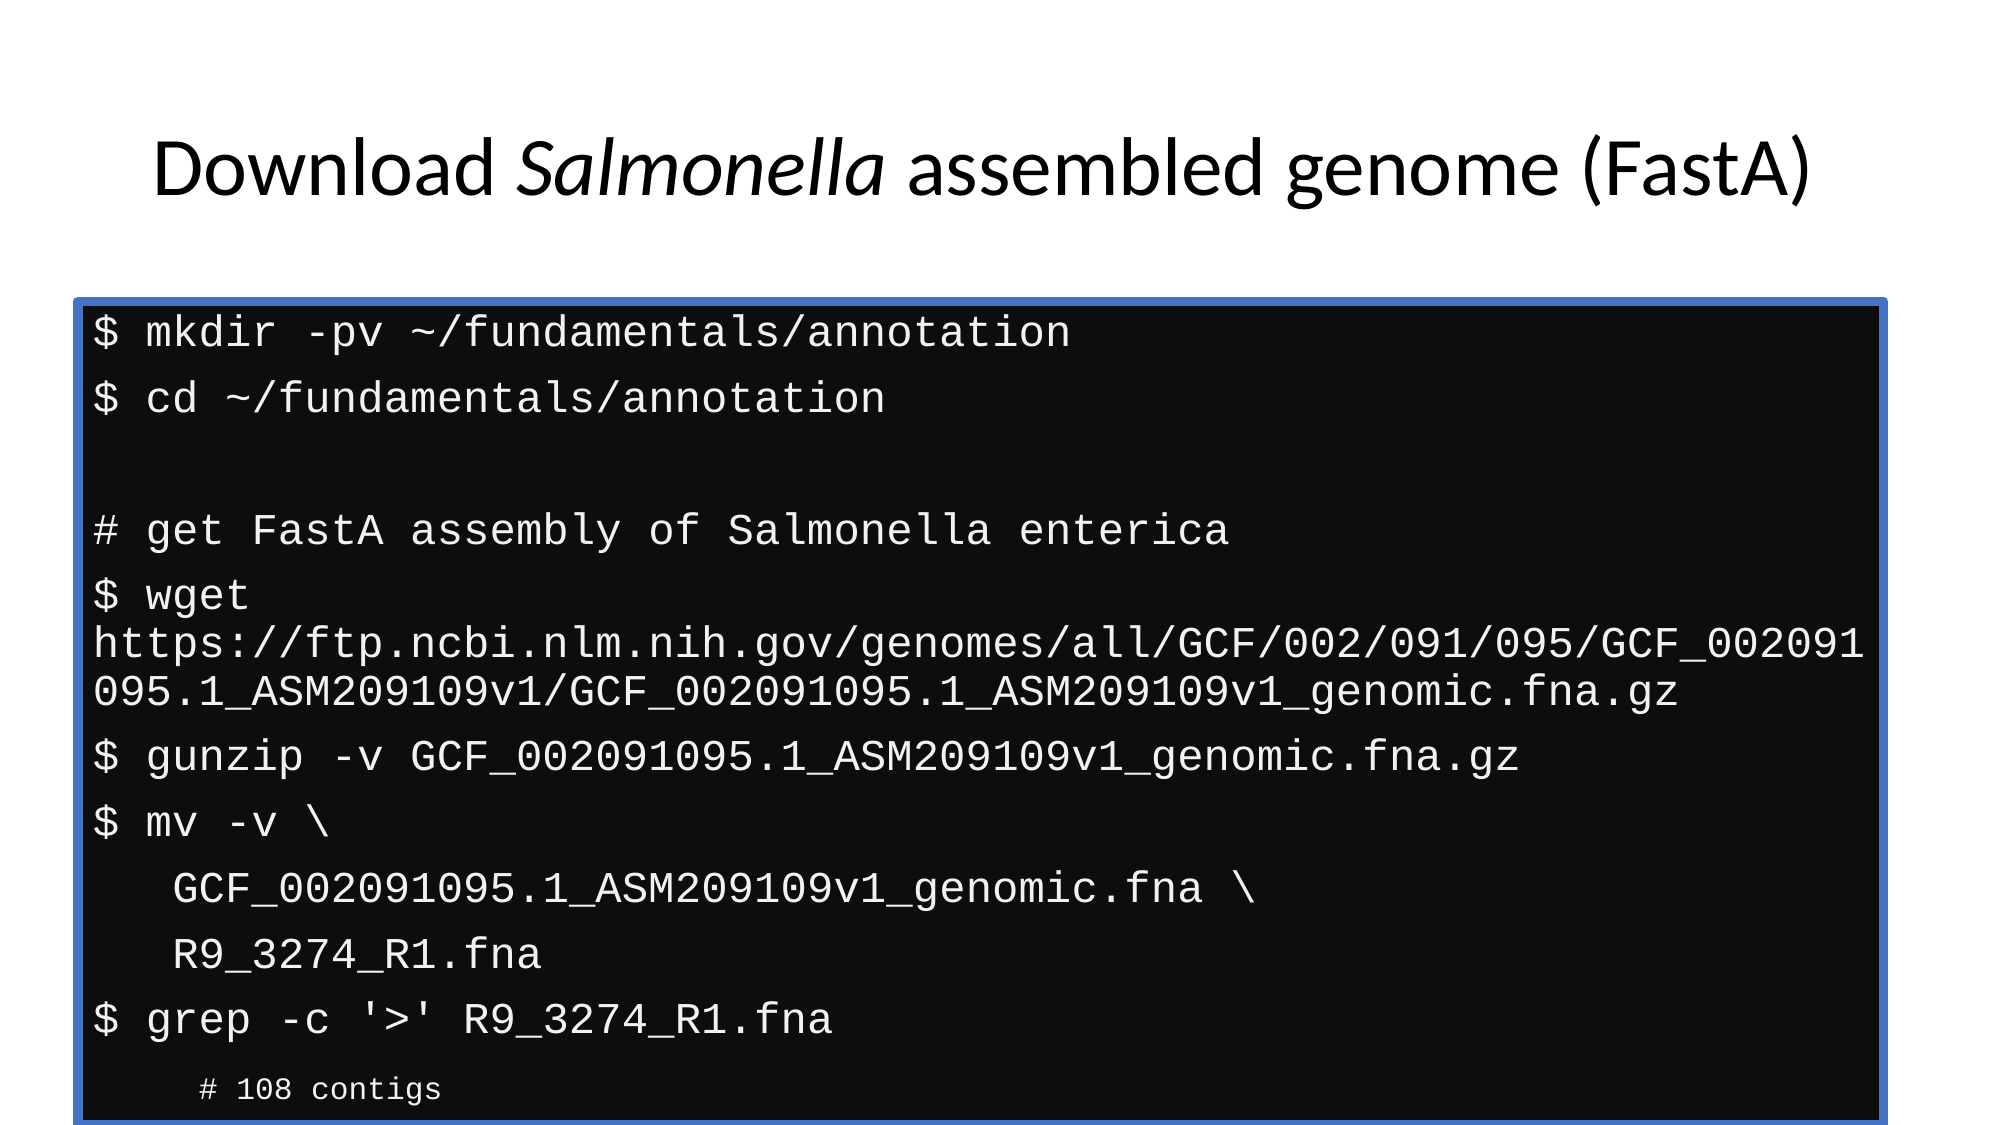

# Download Salmonella assembled genome (FastA)
$ mkdir -pv ~/fundamentals/annotation
$ cd ~/fundamentals/annotation

# get FastA assembly of Salmonella enterica
$ wget https://ftp.ncbi.nlm.nih.gov/genomes/all/GCF/002/091/095/GCF_002091095.1_ASM209109v1/GCF_002091095.1_ASM209109v1_genomic.fna.gz
$ gunzip -v GCF_002091095.1_ASM209109v1_genomic.fna.gz
$ mv -v \
   GCF_002091095.1_ASM209109v1_genomic.fna \
   R9_3274_R1.fna
$ grep -c '>' R9_3274_R1.fna
    # 108 contigs